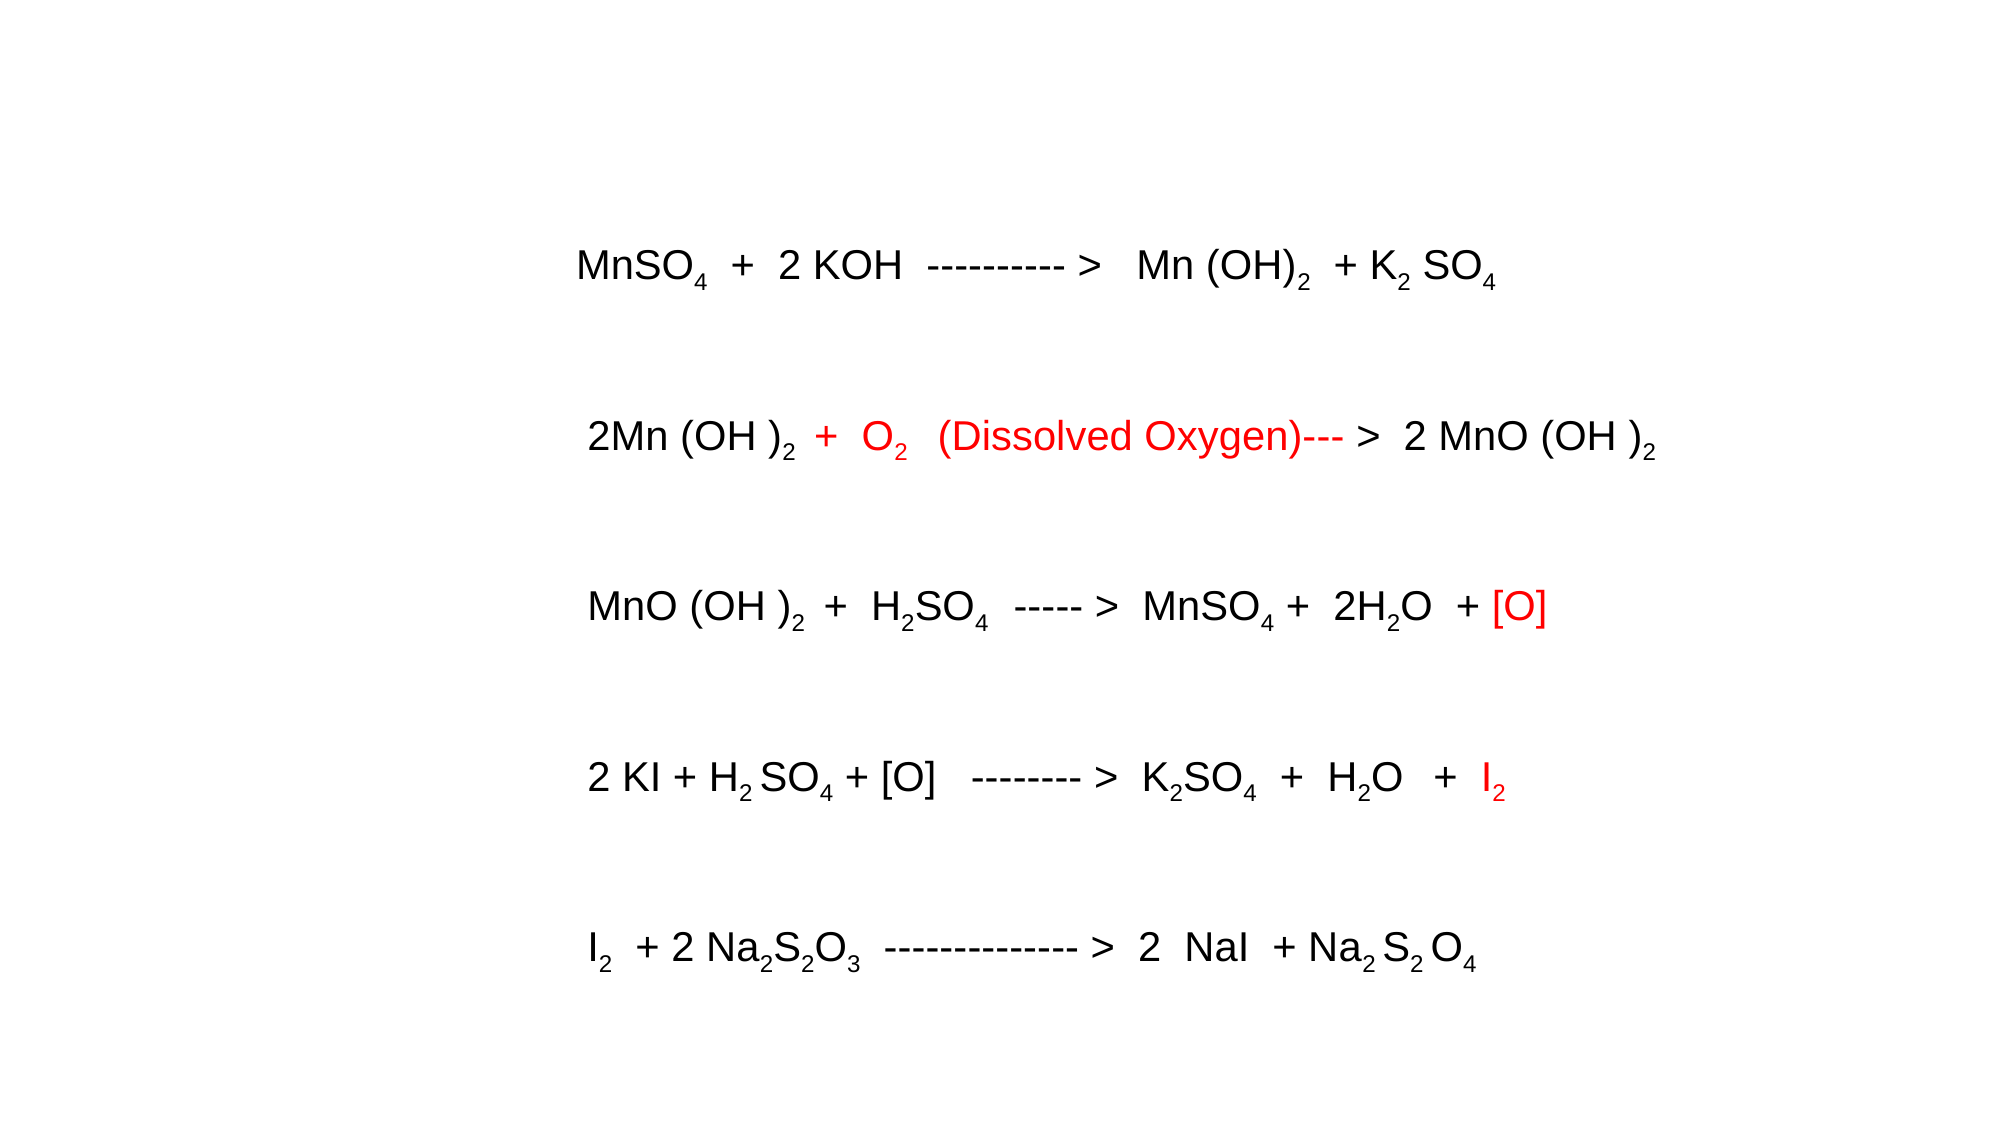

MnSO4  +  2 KOH  ---------- >   Mn (OH)2  + K2 SO4
                            2Mn (OH )2  +  O2   (Dissolved Oxygen)--- >  2 MnO (OH )2
                            MnO (OH )2  +  H2SO4   ----- >  MnSO4 +  2H2O  + [O]
                            2 KI + H2 SO4 + [O]   -------- >  K2SO4  +  H2O   +  I2
                            I2  + 2 Na2S2O3  -------------- >  2  NaI  + Na2 S2 O4